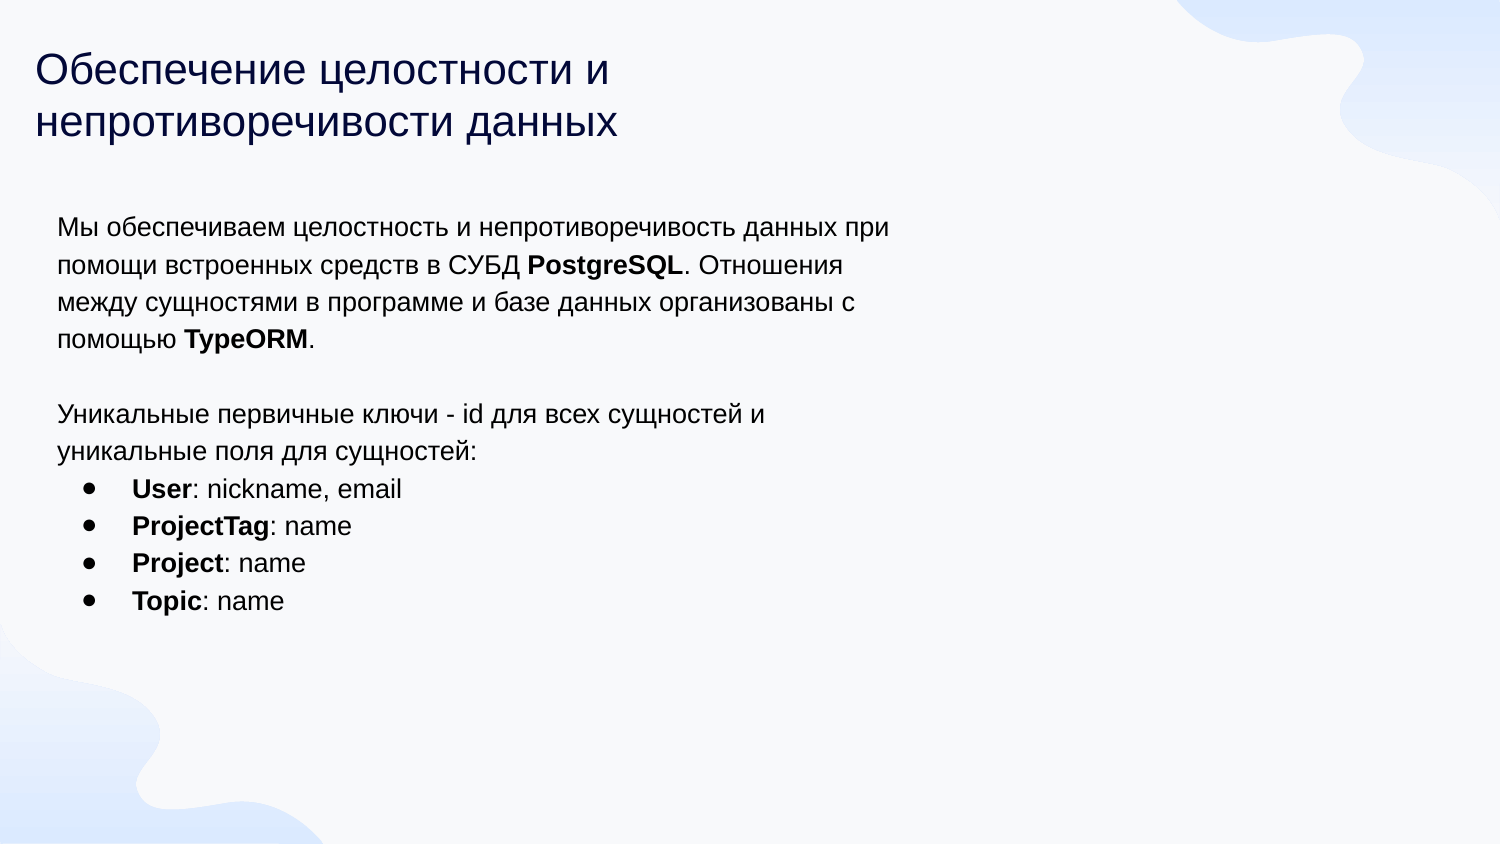

Обеспечение целостности и непротиворечивости данных

Мы обеспечиваем целостность и непротиворечивость данных при помощи встроенных средств в СУБД PostgreSQL. Отношения между сущностями в программе и базе данных организованы с помощью TypeORM.

Уникальные первичные ключи - id для всех сущностей и уникальные поля для сущностей:
User: nickname, email
ProjectTag: name
Project: name
Topic: name